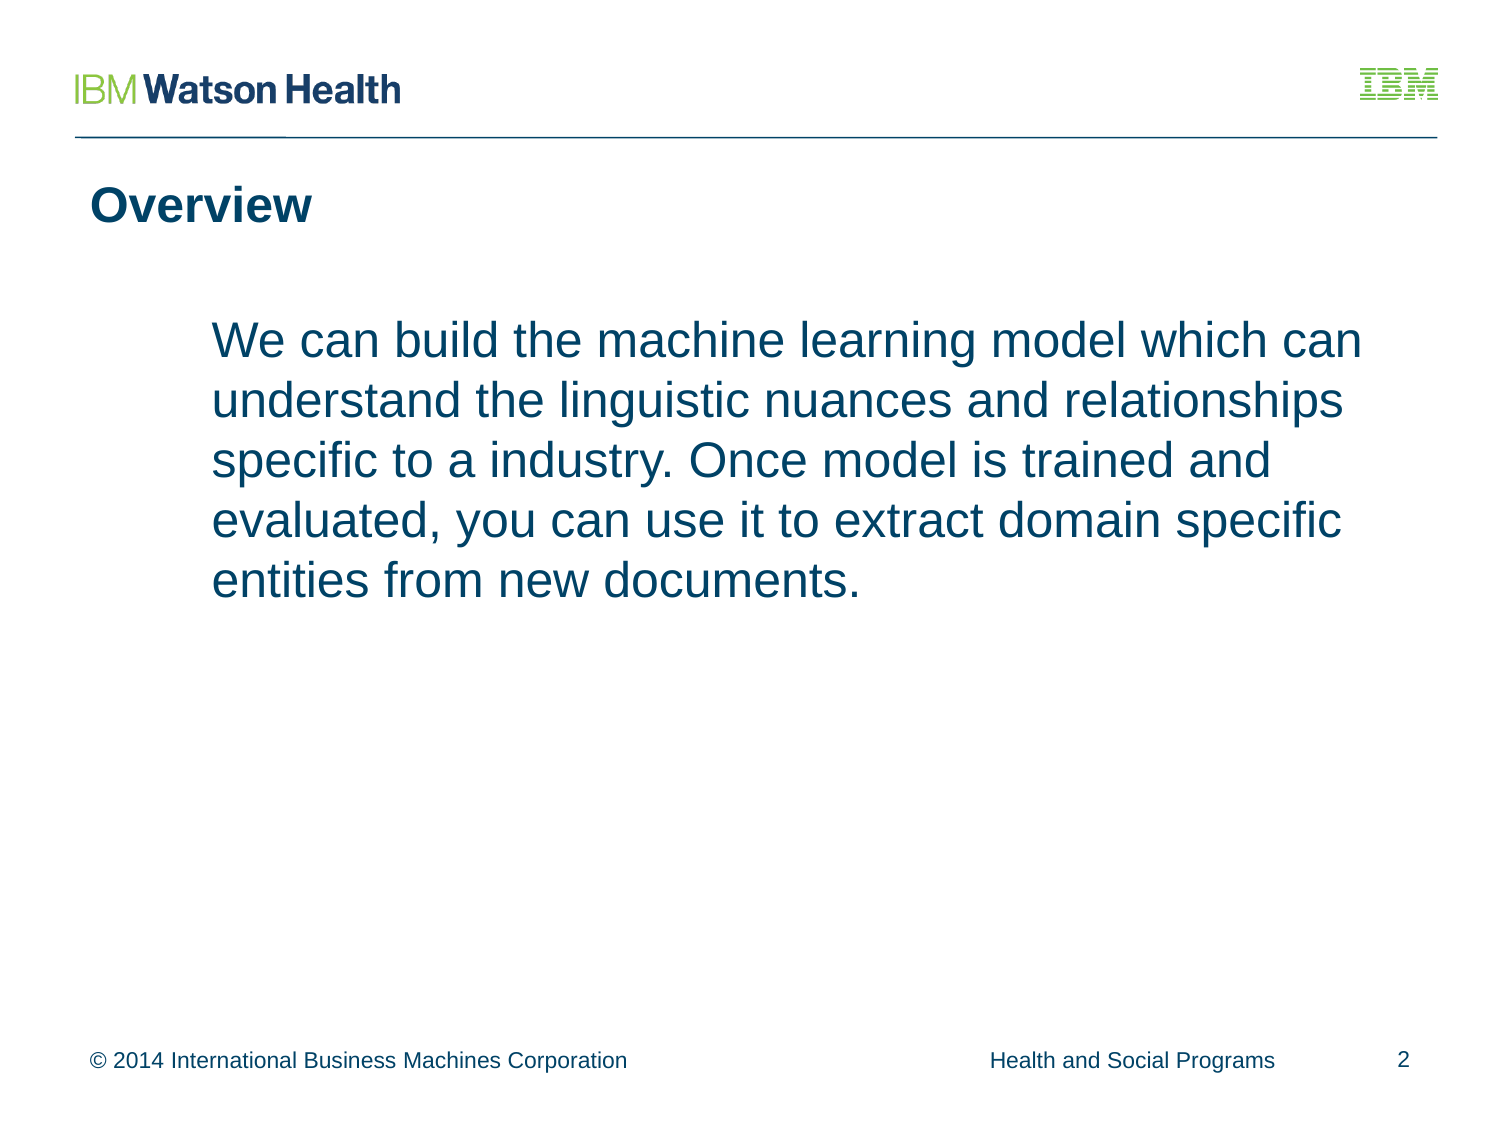

Overview
We can build the machine learning model which can understand the linguistic nuances and relationships specific to a industry. Once model is trained and evaluated, you can use it to extract domain specific entities from new documents.
© 2014 International Business Machines Corporation			Health and Social Programs
2